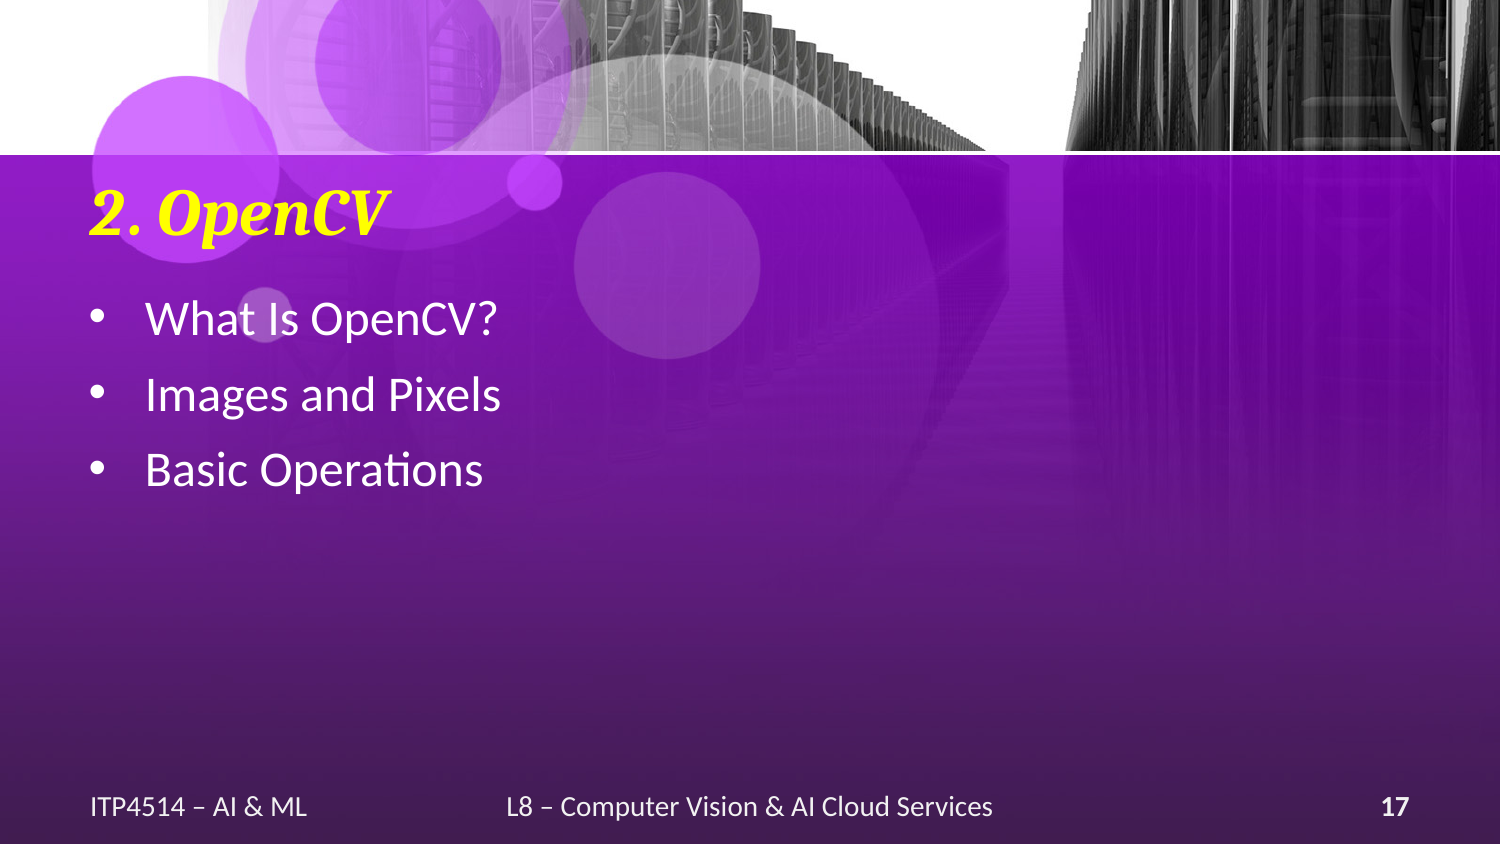

# 2. OpenCV
What Is OpenCV?
Images and Pixels
Basic Operations

ITP4514 – AI & ML
L8 – Computer Vision & AI Cloud Services
17